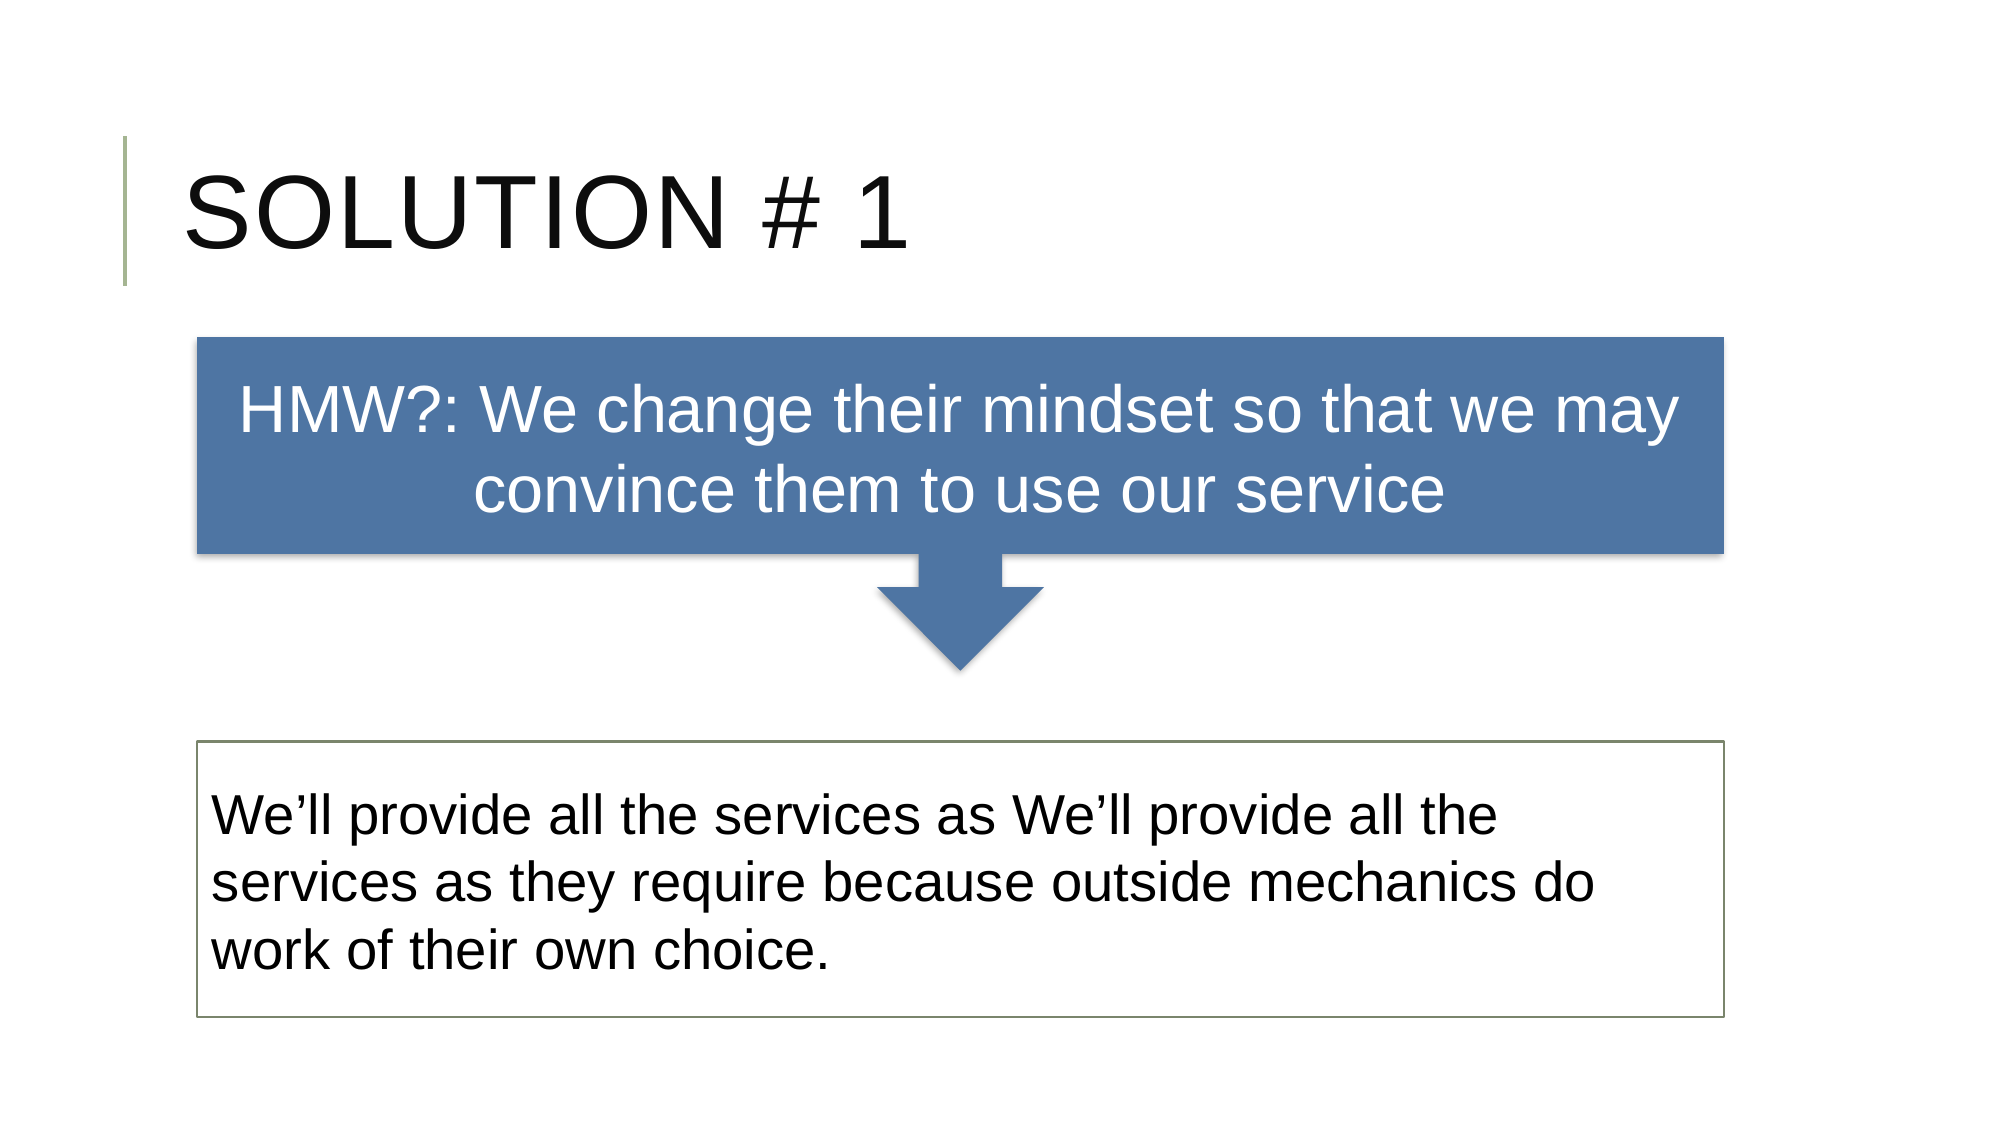

# Solution # 1
HMW?: We change their mindset so that we may convince them to use our service
We’ll provide all the services as We’ll provide all the services as they require because outside mechanics do work of their own choice.